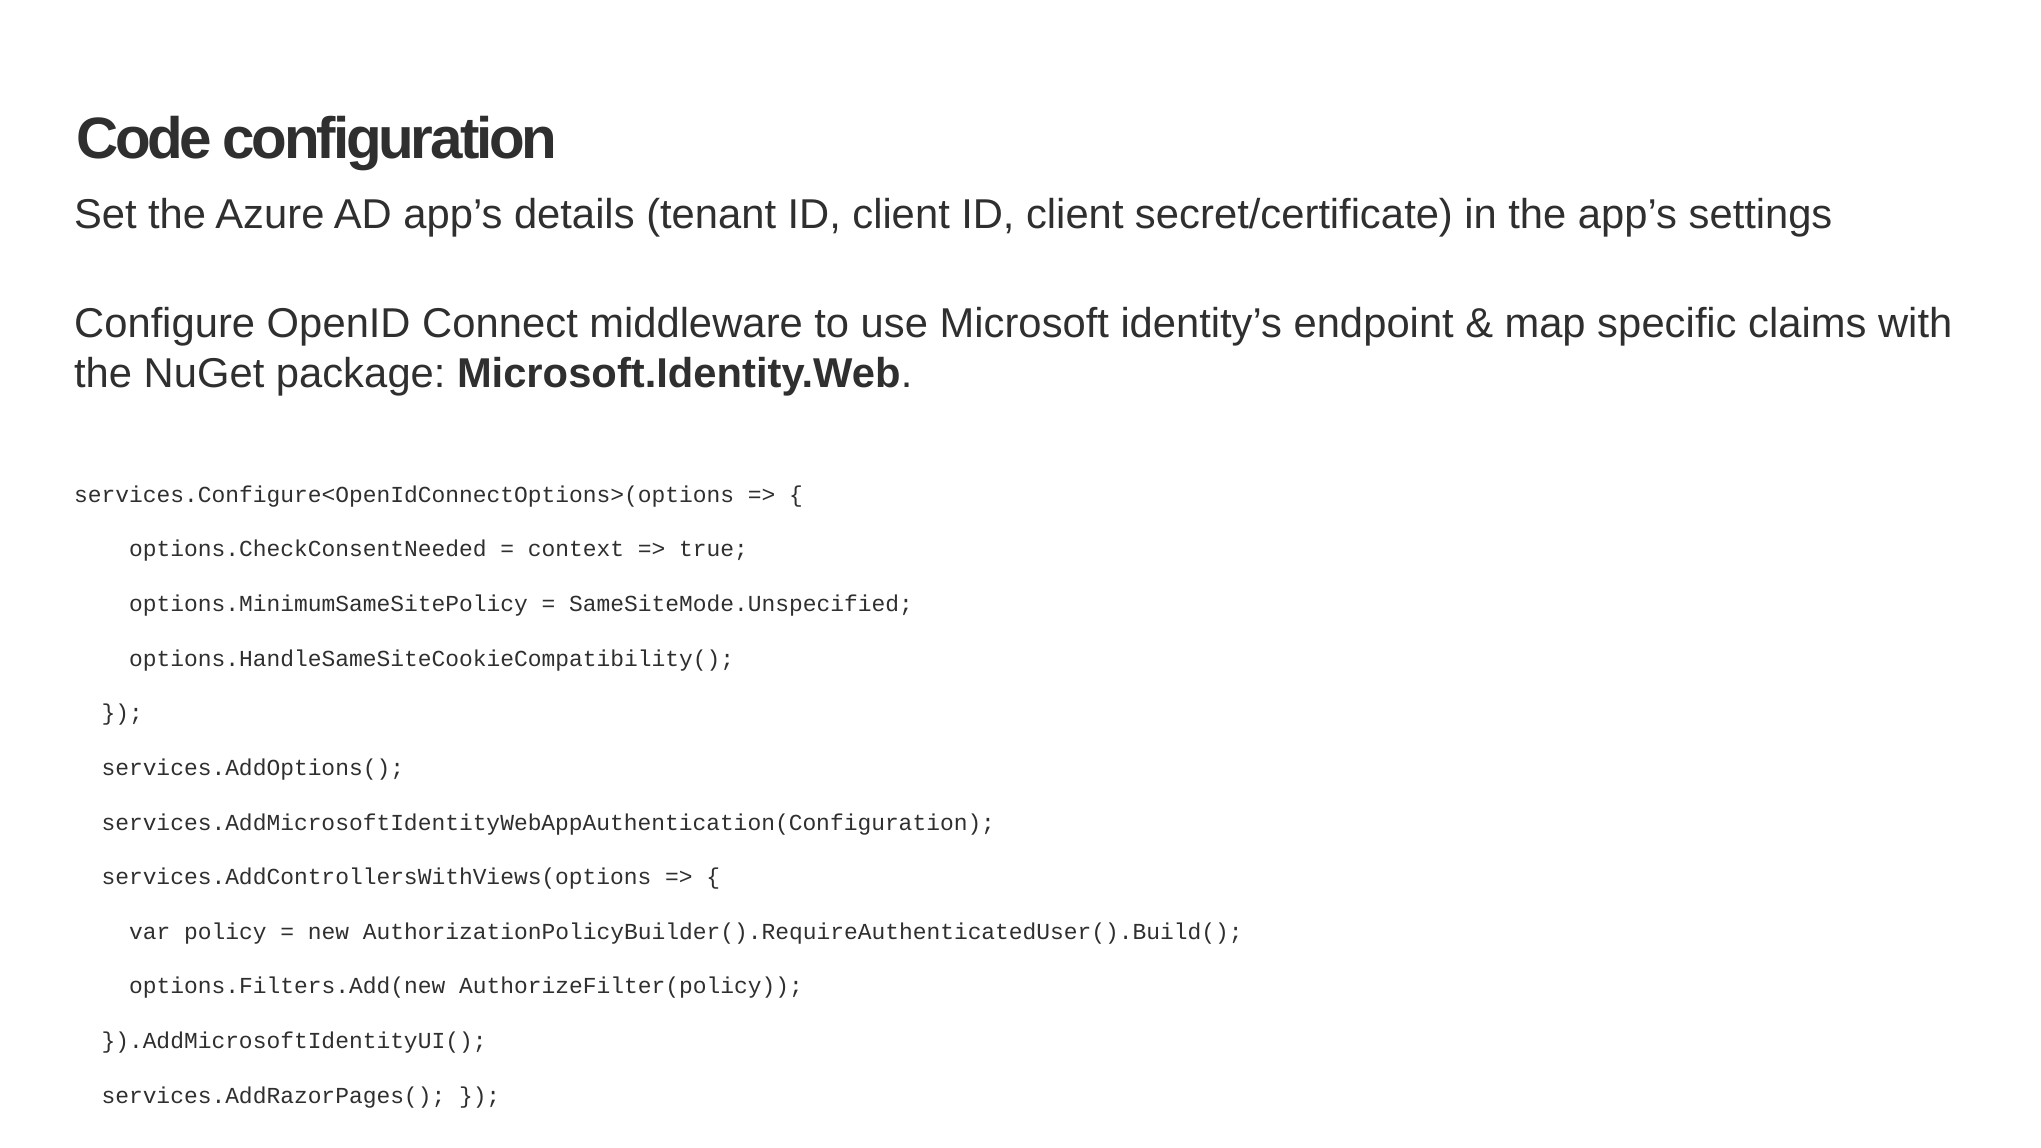

# Code configuration
Set the Azure AD app’s details (tenant ID, client ID, client secret/certificate) in the app’s settings
Configure OpenID Connect middleware to use Microsoft identity’s endpoint & map specific claims with the NuGet package: Microsoft.Identity.Web.

services.Configure<OpenIdConnectOptions>(options => {
    options.CheckConsentNeeded = context => true;
    options.MinimumSameSitePolicy = SameSiteMode.Unspecified;
    options.HandleSameSiteCookieCompatibility();
  });
  services.AddOptions();
  services.AddMicrosoftIdentityWebAppAuthentication(Configuration);
  services.AddControllersWithViews(options => {
    var policy = new AuthorizationPolicyBuilder().RequireAuthenticatedUser().Build();
    options.Filters.Add(new AuthorizeFilter(policy));
  }).AddMicrosoftIdentityUI();
  services.AddRazorPages(); });